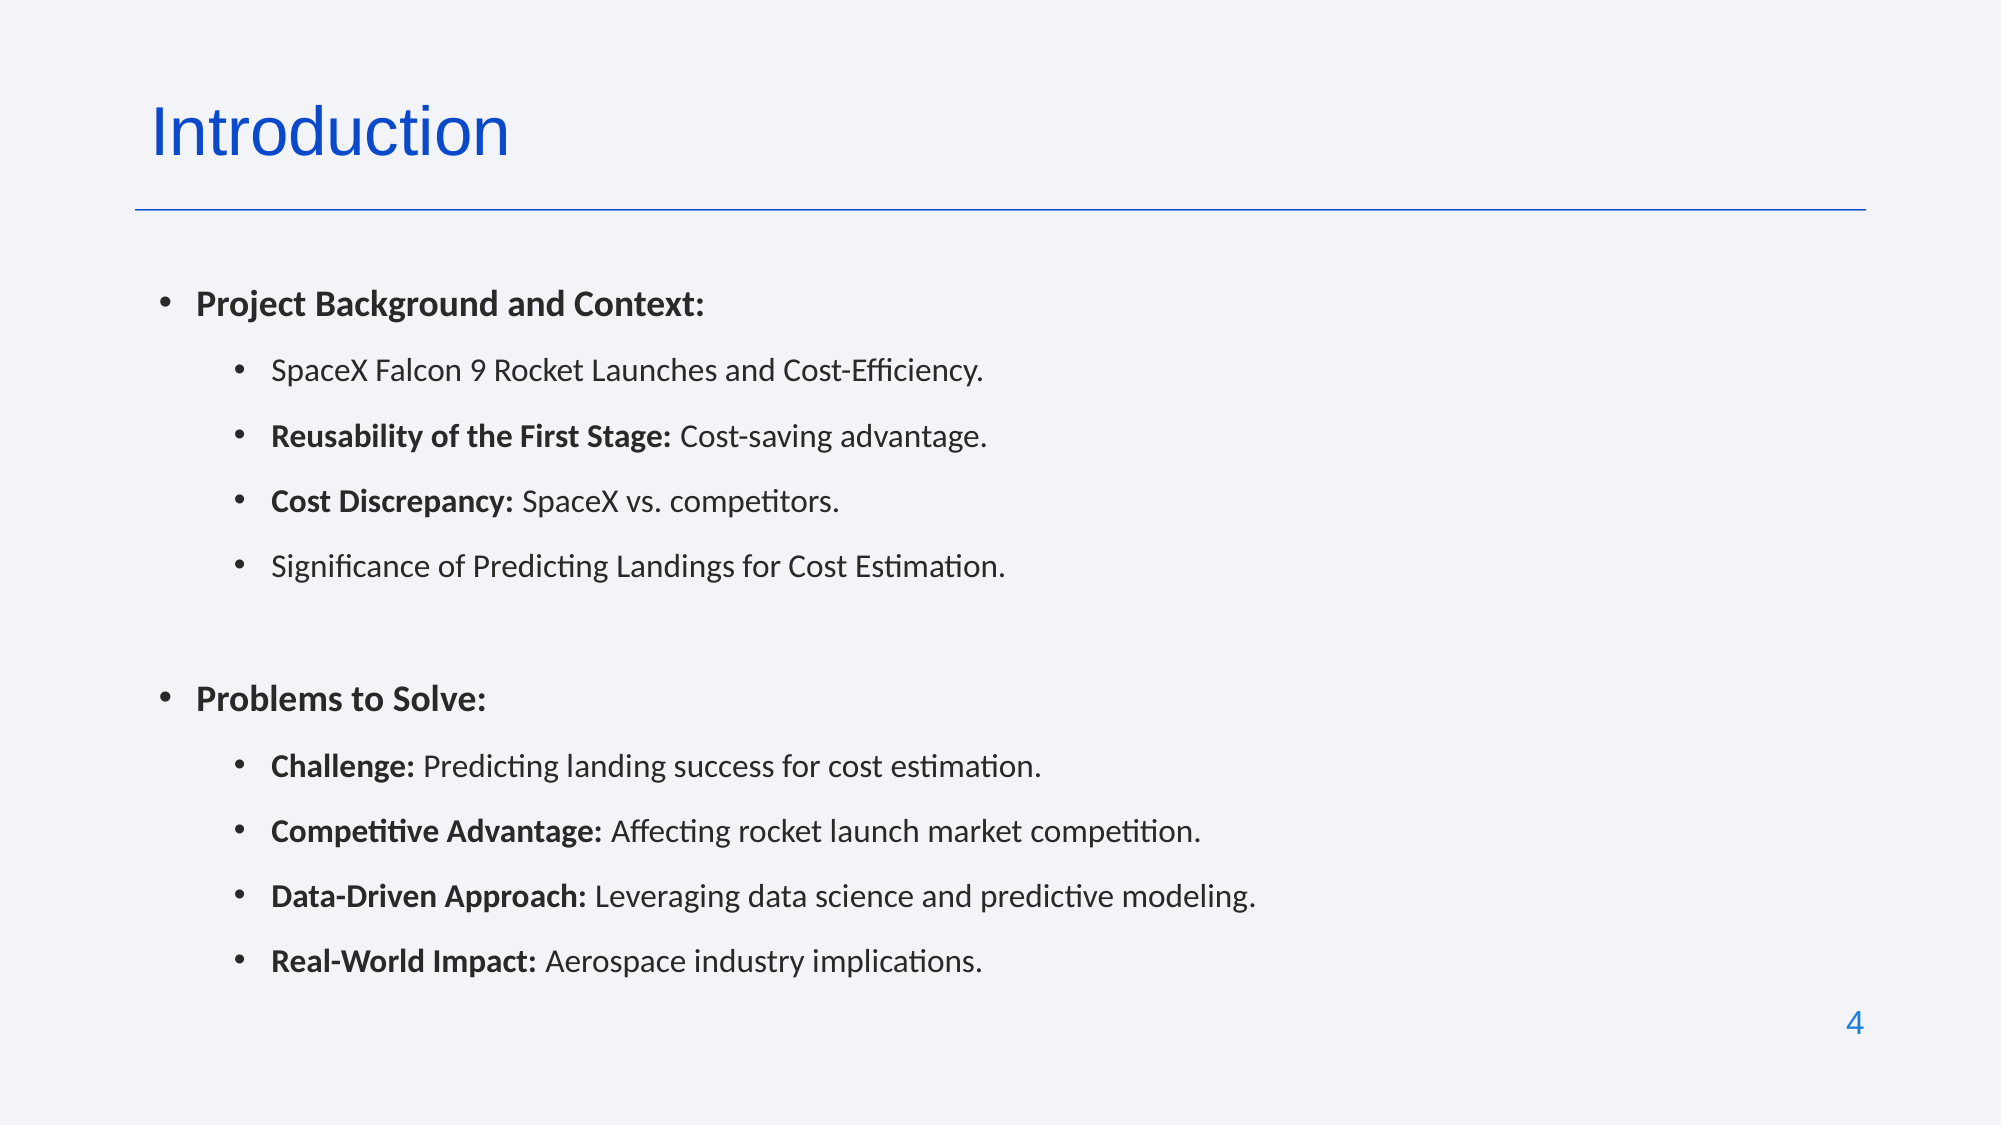

Introduction
Project Background and Context:
SpaceX Falcon 9 Rocket Launches and Cost-Efficiency.
Reusability of the First Stage: Cost-saving advantage.
Cost Discrepancy: SpaceX vs. competitors.
Significance of Predicting Landings for Cost Estimation.

Problems to Solve:
Challenge: Predicting landing success for cost estimation.
Competitive Advantage: Affecting rocket launch market competition.
Data-Driven Approach: Leveraging data science and predictive modeling.
Real-World Impact: Aerospace industry implications.
4